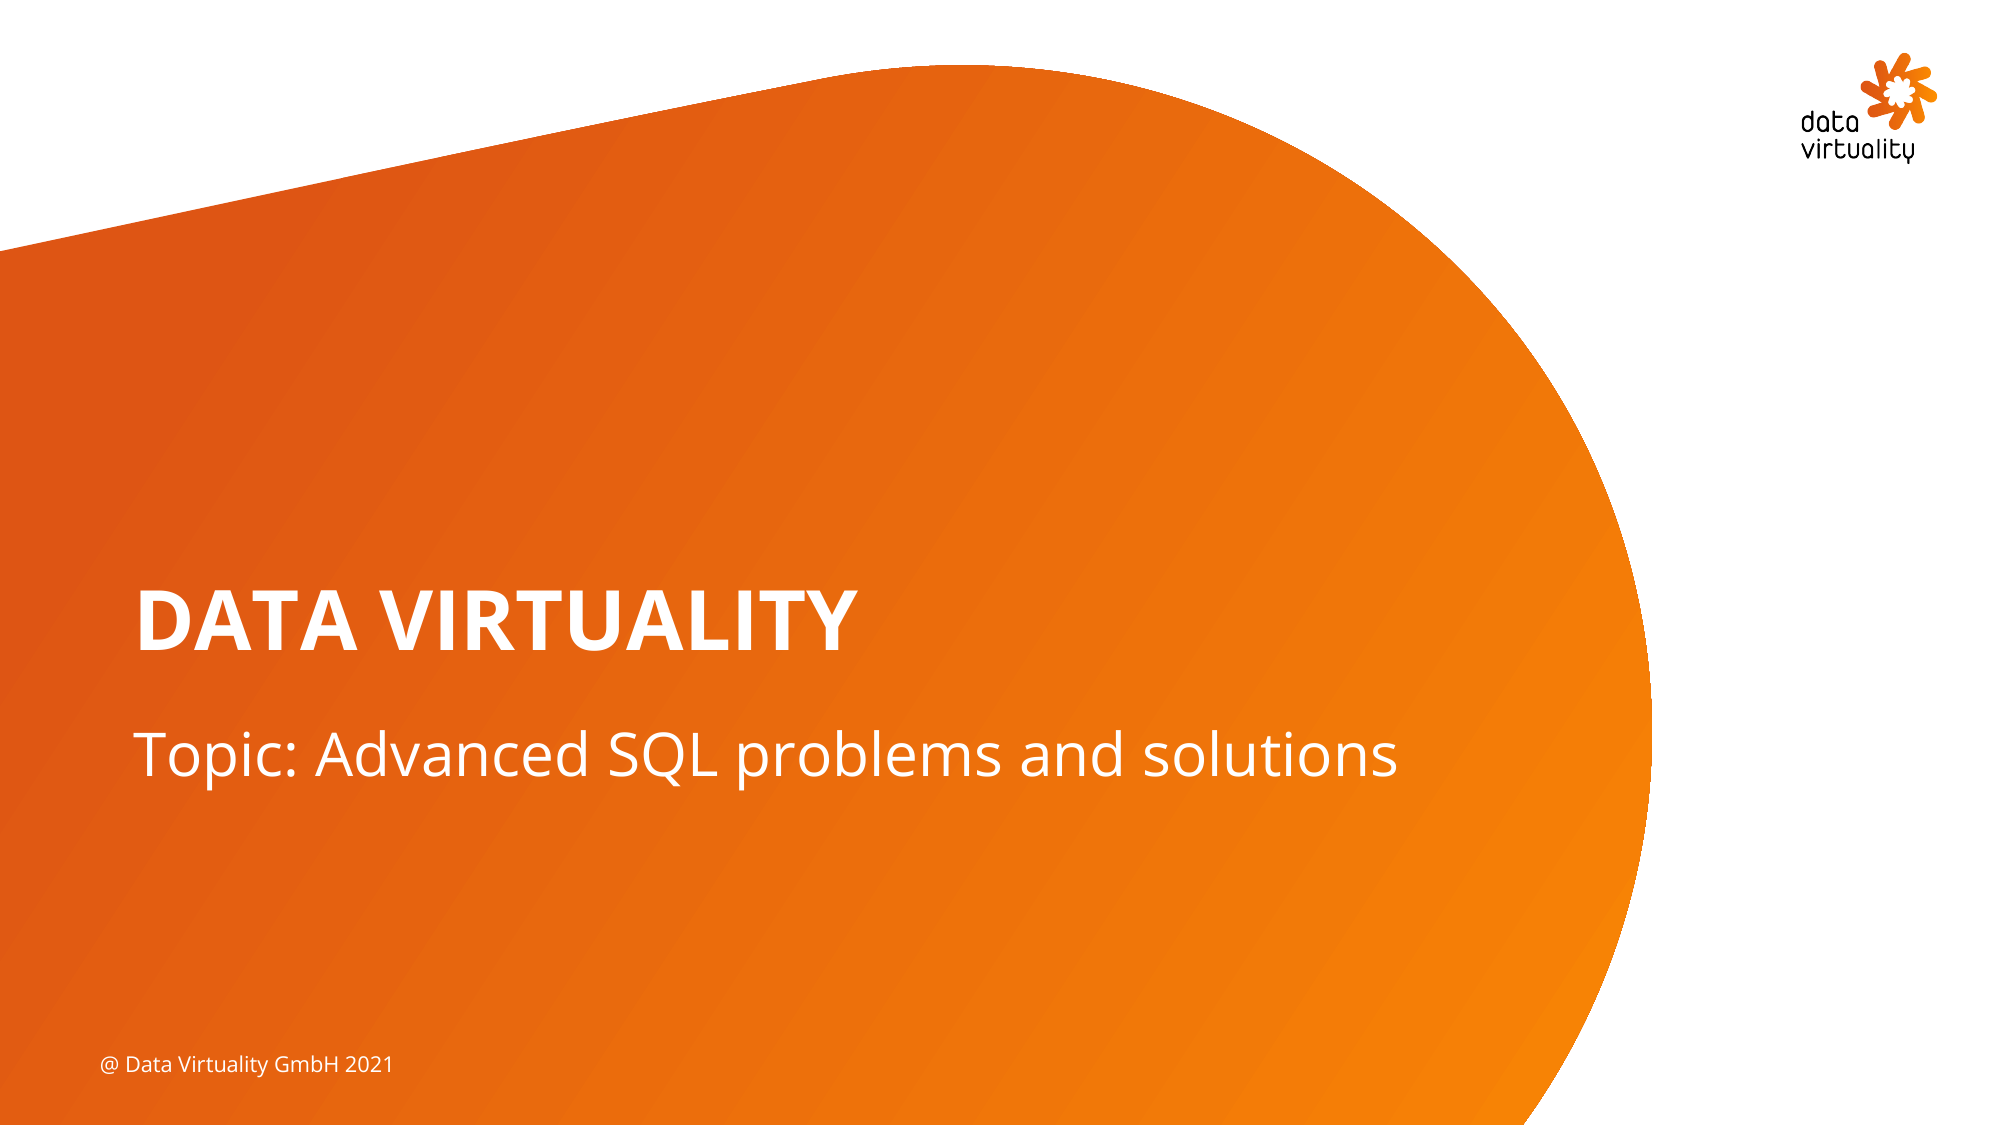

# DATA VIRTUALITY
Topic: Advanced SQL problems and solutions
@ Data Virtuality GmbH 2021